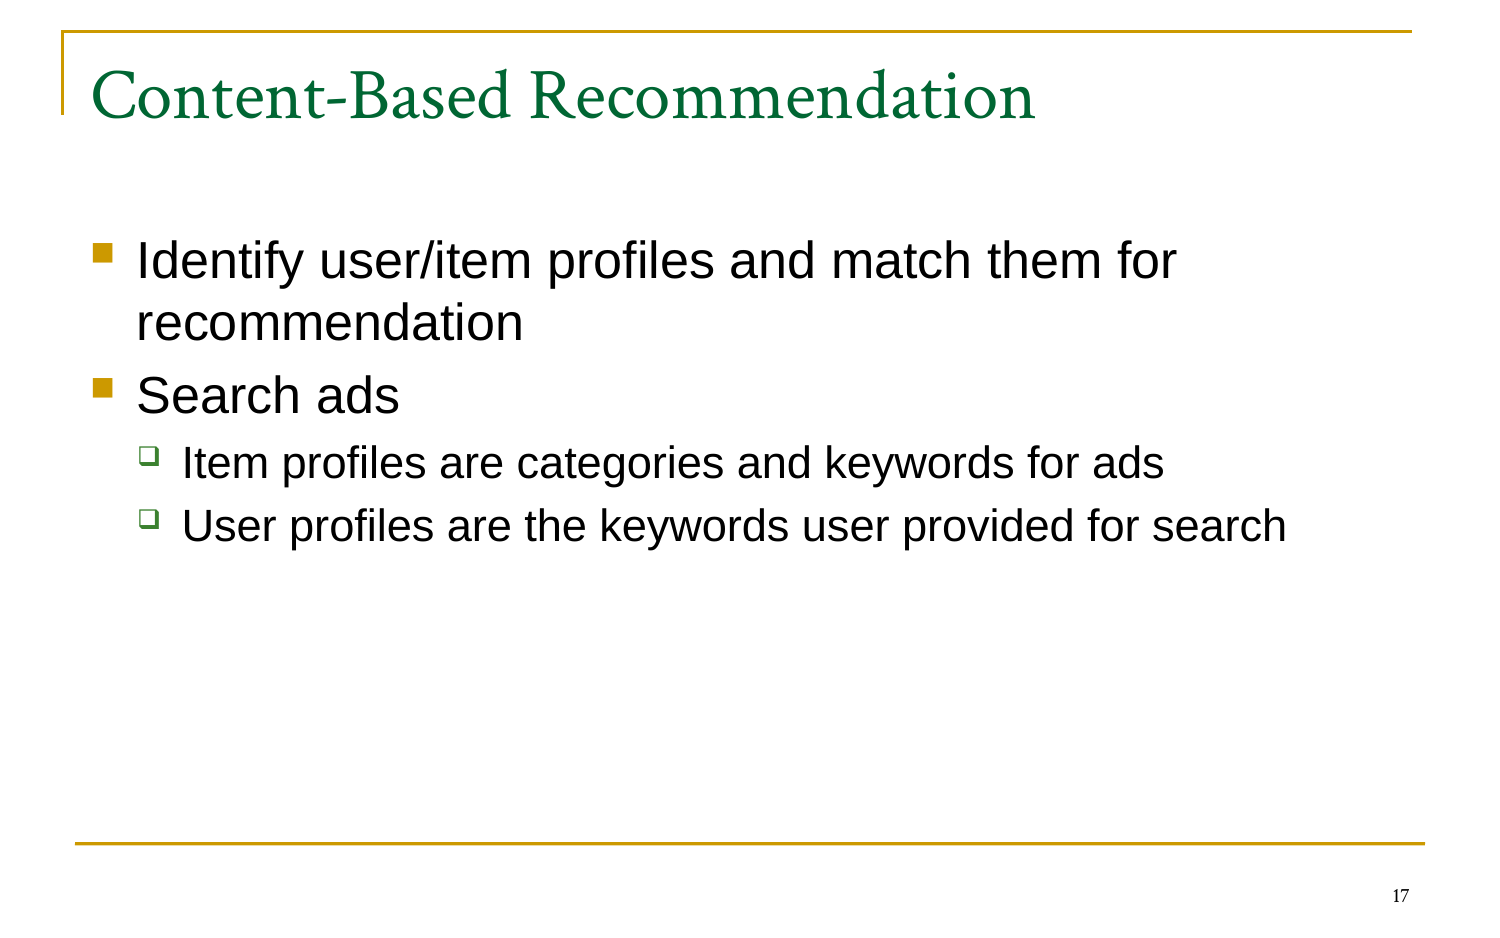

# Content‐Based Recommendation
Identify user/item profiles and match them for recommendation
Search ads
Item profiles are categories and keywords for ads
User profiles are the keywords user provided for search
17